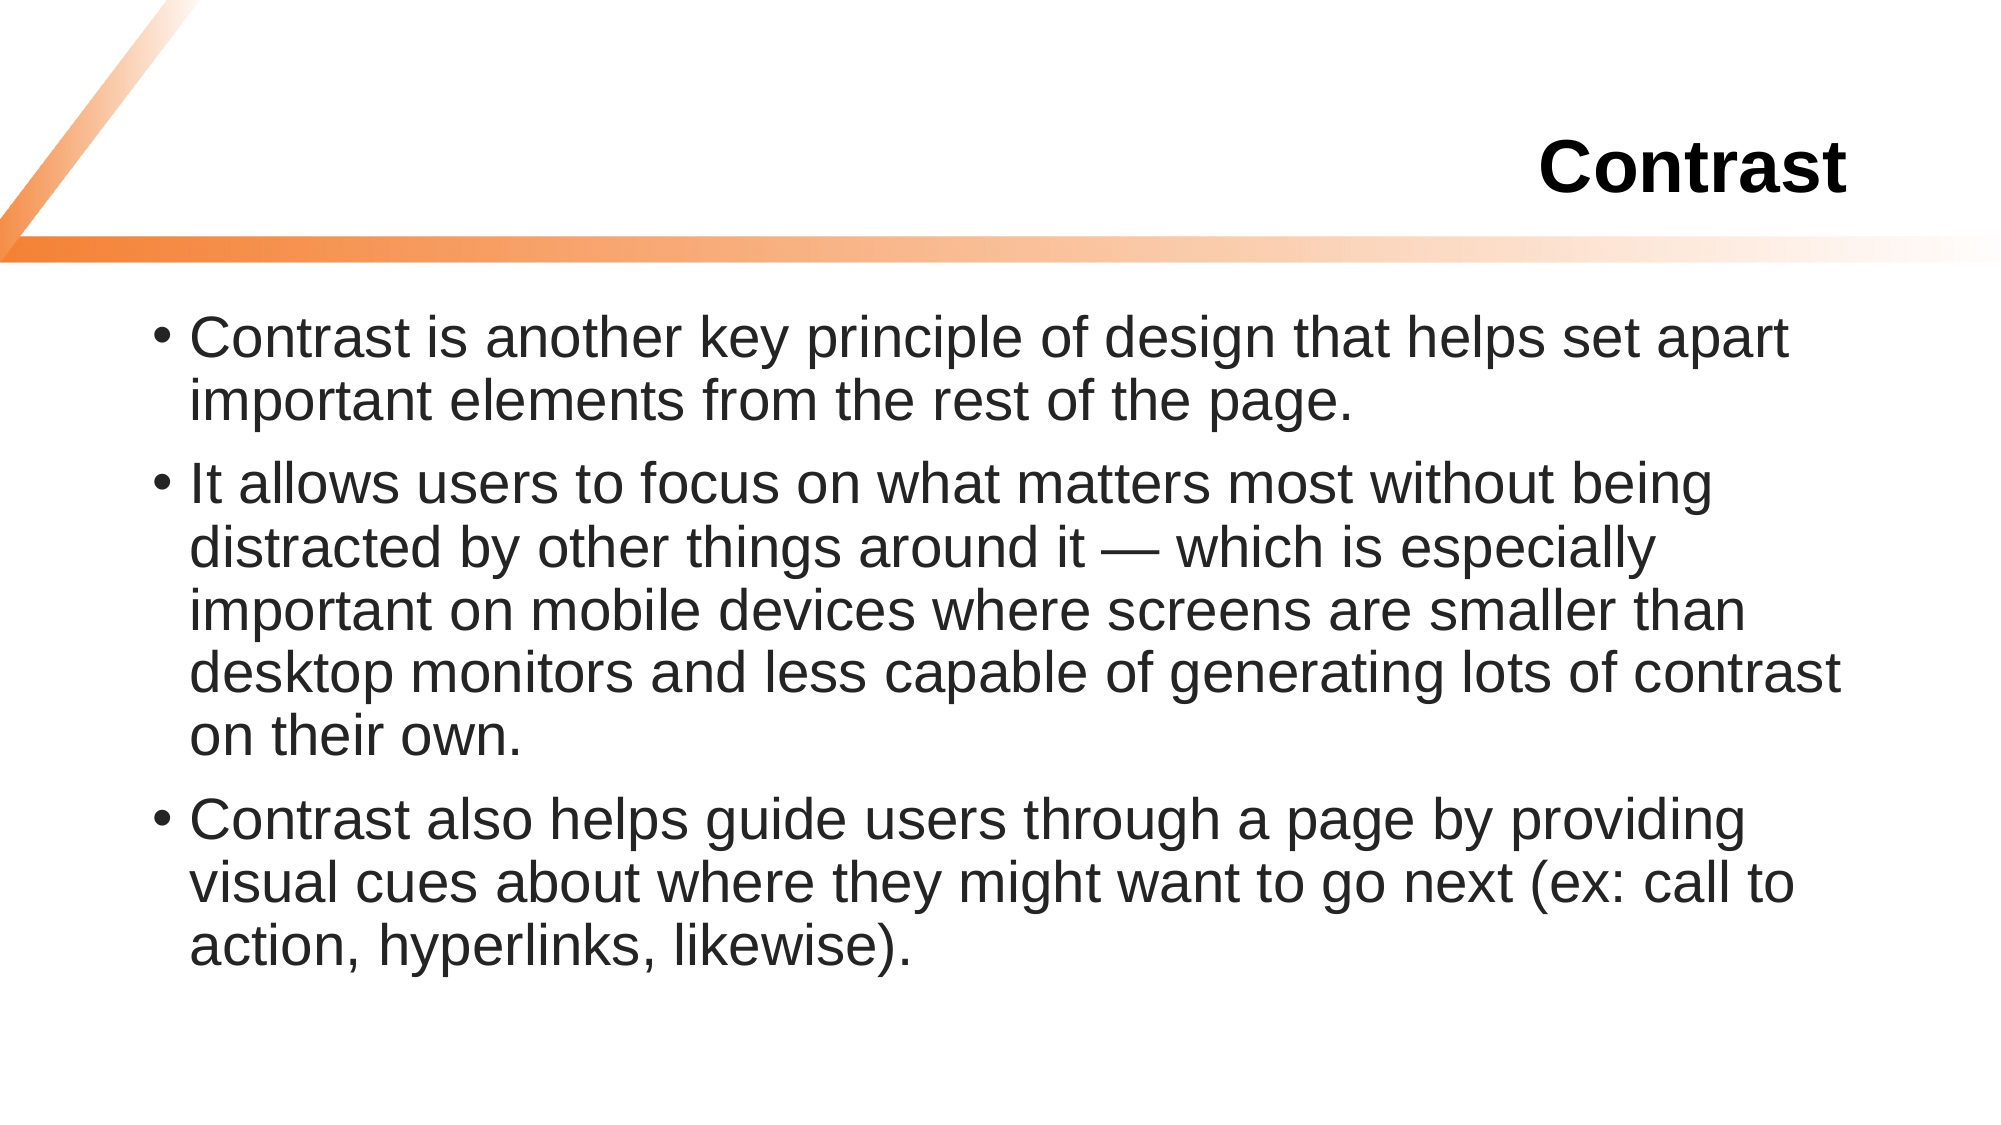

# Contrast
Contrast is another key principle of design that helps set apart important elements from the rest of the page.
It allows users to focus on what matters most without being distracted by other things around it — which is especially important on mobile devices where screens are smaller than desktop monitors and less capable of generating lots of contrast on their own.
Contrast also helps guide users through a page by providing visual cues about where they might want to go next (ex: call to action, hyperlinks, likewise).